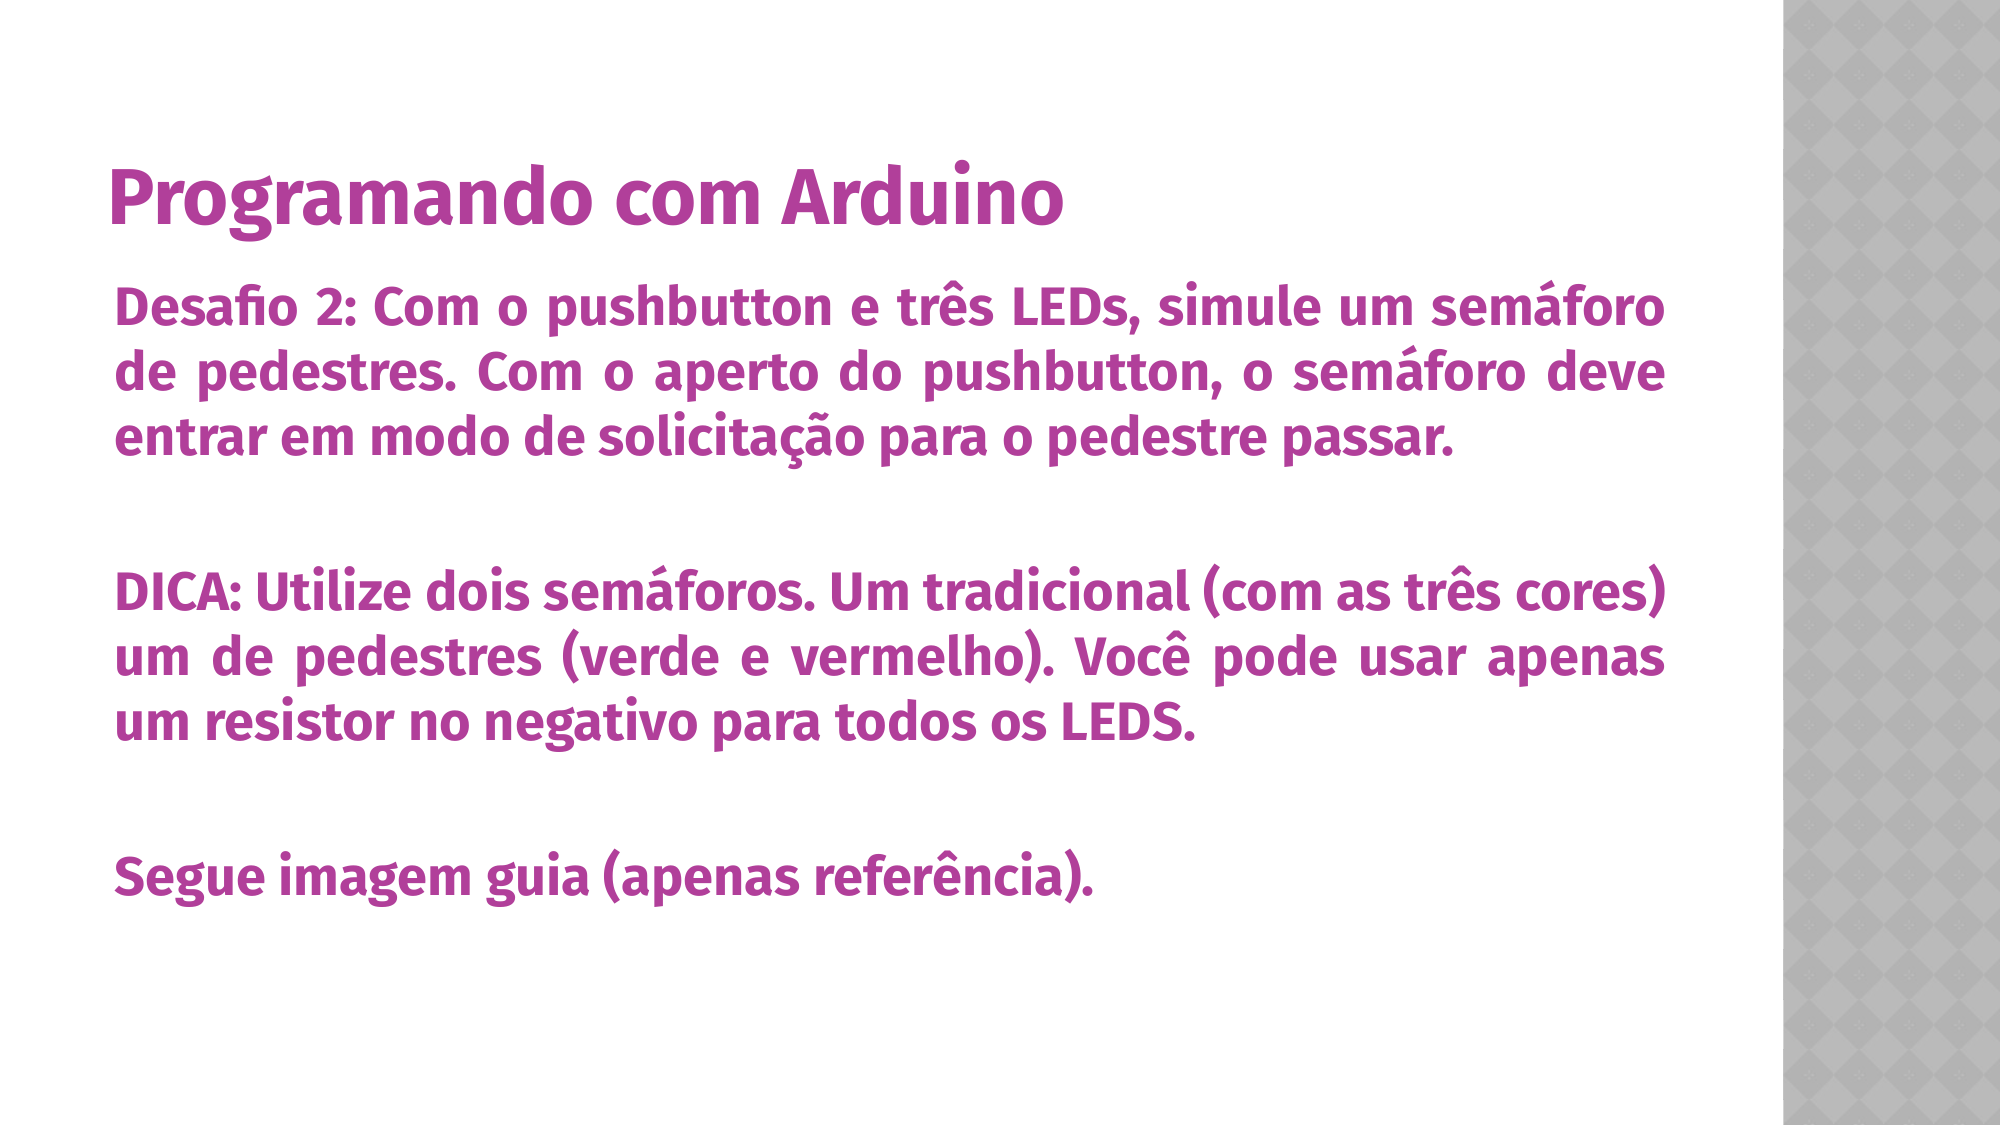

# Programando com Arduino
Desafio 2: Com o pushbutton e três LEDs, simule um semáforo de pedestres. Com o aperto do pushbutton, o semáforo deve entrar em modo de solicitação para o pedestre passar.

DICA: Utilize dois semáforos. Um tradicional (com as três cores) um de pedestres (verde e vermelho). Você pode usar apenas um resistor no negativo para todos os LEDS.

Segue imagem guia (apenas referência).